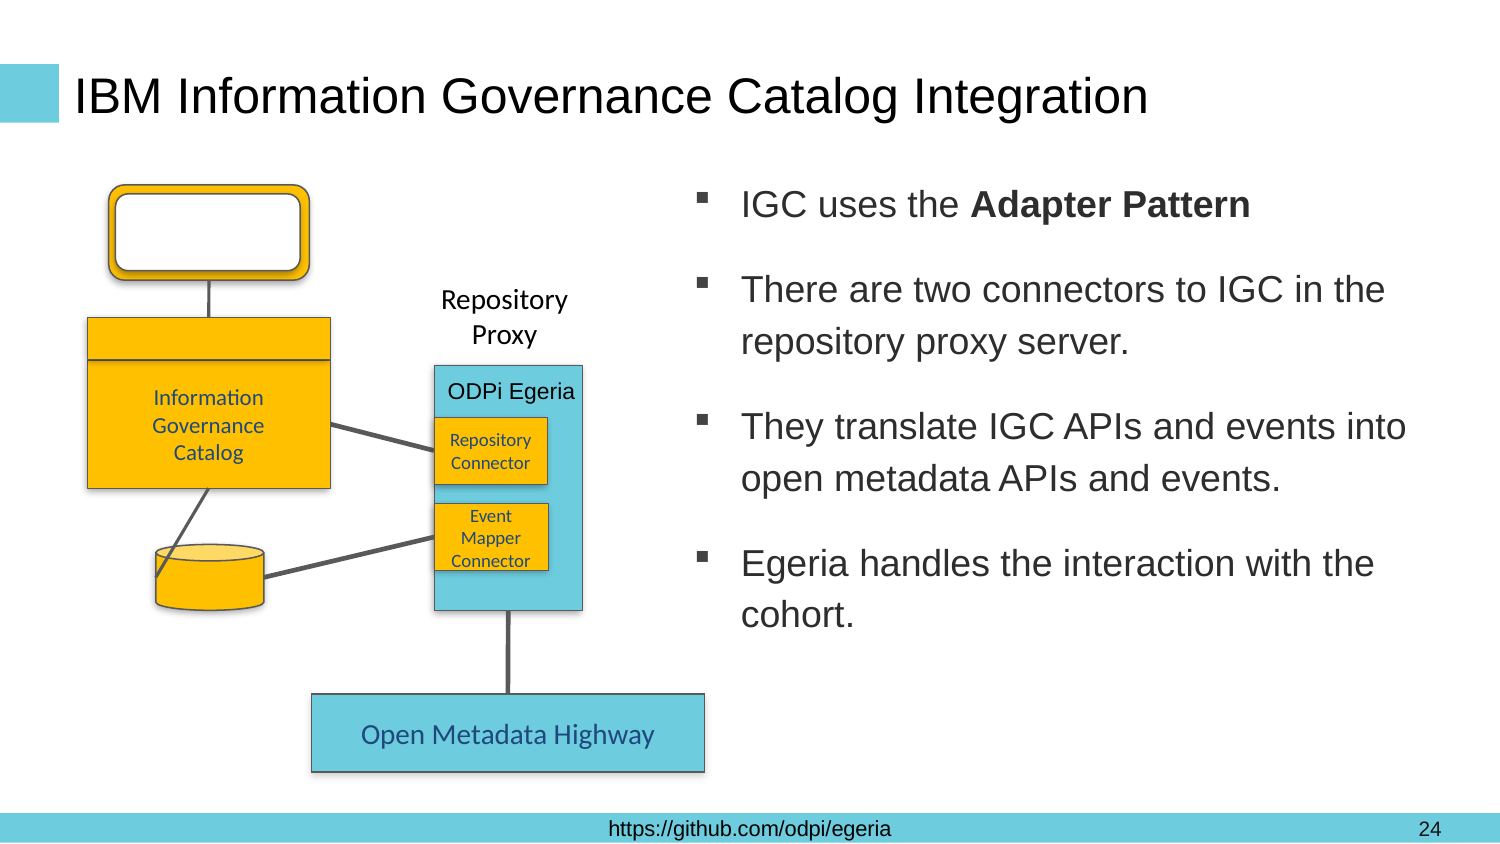

# IBM Information Governance Catalog Integration
IGC uses the Adapter Pattern
There are two connectors to IGC in the repository proxy server.
They translate IGC APIs and events into open metadata APIs and events.
Egeria handles the interaction with the cohort.

Information
Governance
Catalog

Repository Proxy

ODPi Egeria
Repository Connector
Event Mapper Connector
Open Metadata Highway
24